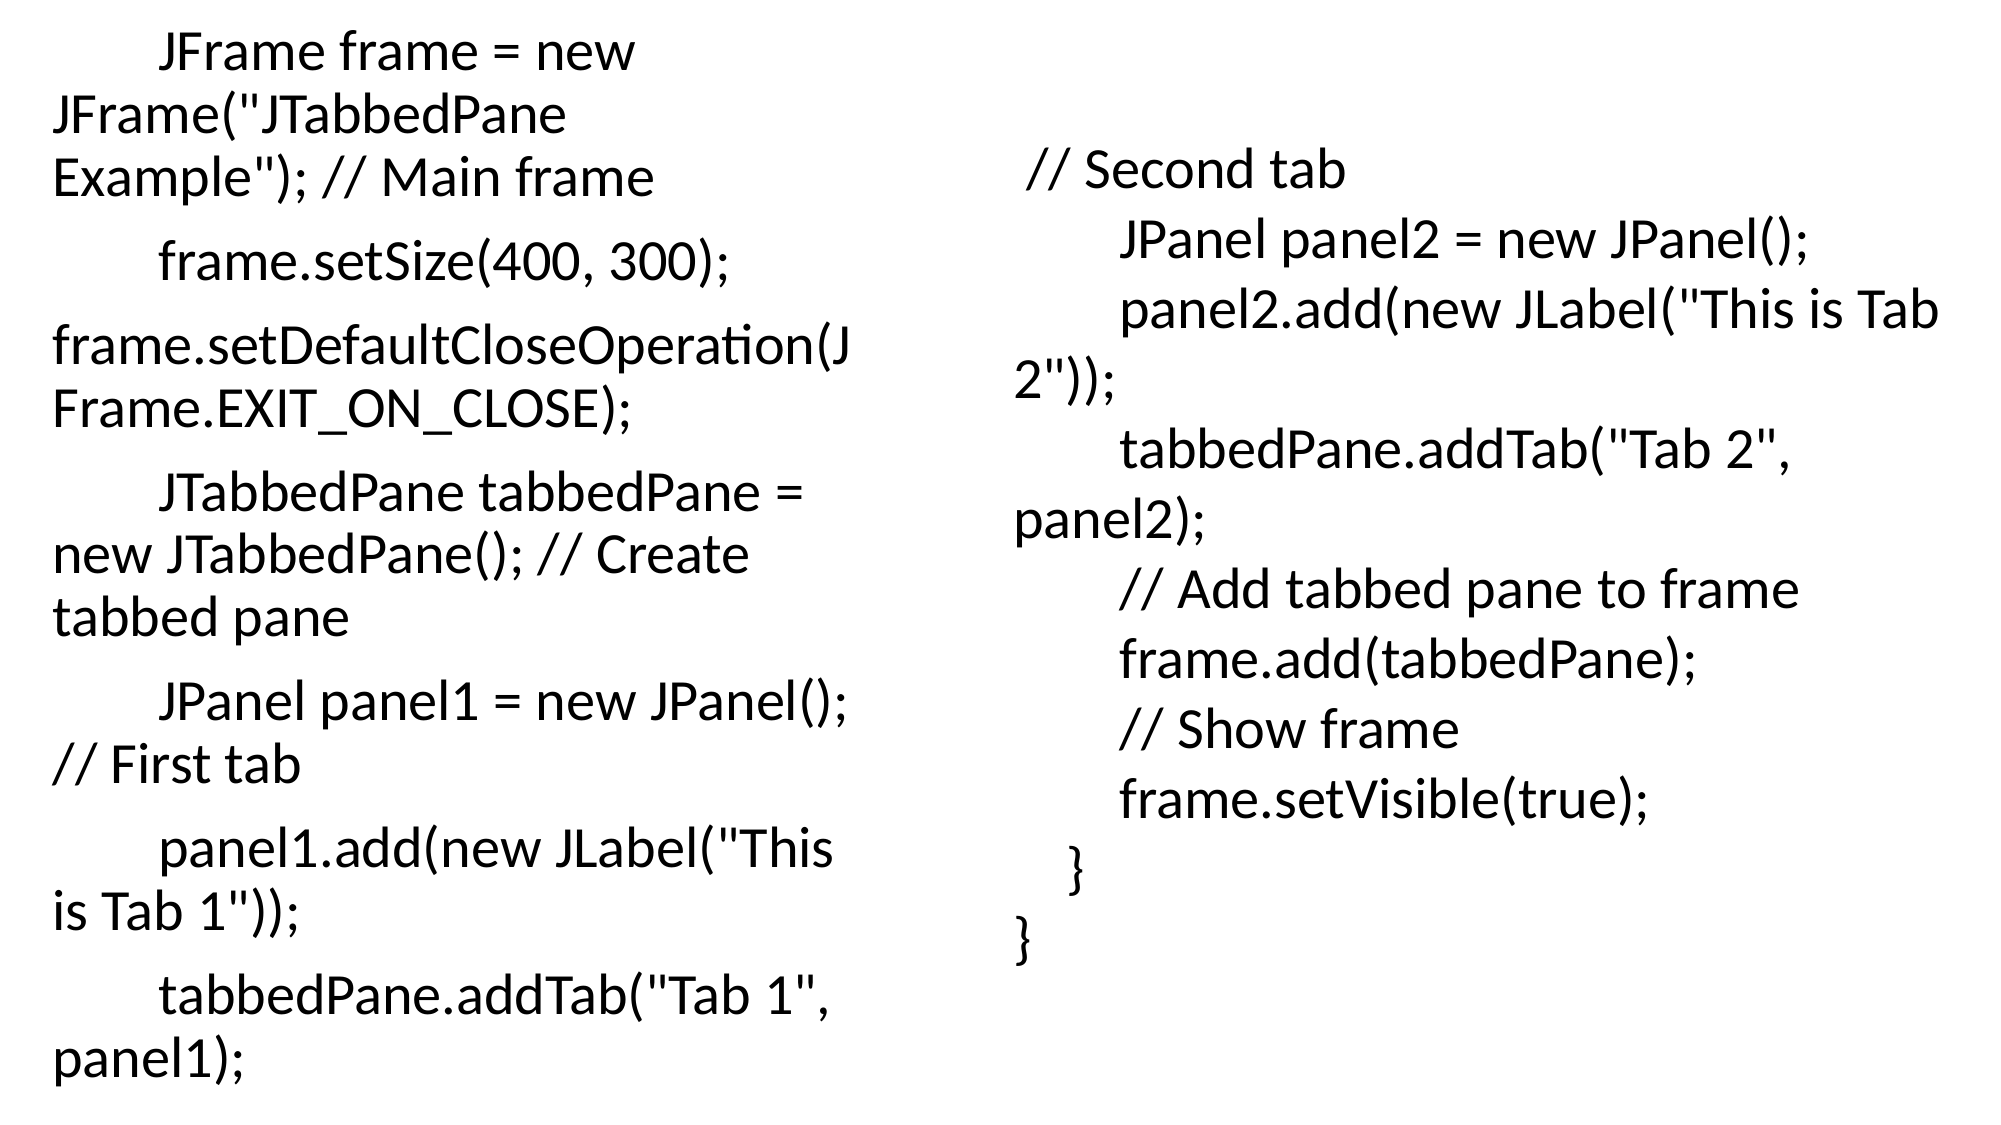

import javax.swing.*;
class TabbedPaneExample {
    public static void main(String[] args) {
        JFrame frame = new JFrame("JTabbedPane Example"); // Main frame
        frame.setSize(400, 300);
frame.setDefaultCloseOperation(JFrame.EXIT_ON_CLOSE);
        JTabbedPane tabbedPane = new JTabbedPane(); // Create tabbed pane
        JPanel panel1 = new JPanel(); // First tab
        panel1.add(new JLabel("This is Tab 1"));
        tabbedPane.addTab("Tab 1", panel1);

 // Second tab
        JPanel panel2 = new JPanel();
        panel2.add(new JLabel("This is Tab 2"));
        tabbedPane.addTab("Tab 2", panel2);
        // Add tabbed pane to frame
        frame.add(tabbedPane);
        // Show frame
        frame.setVisible(true);
    }
}